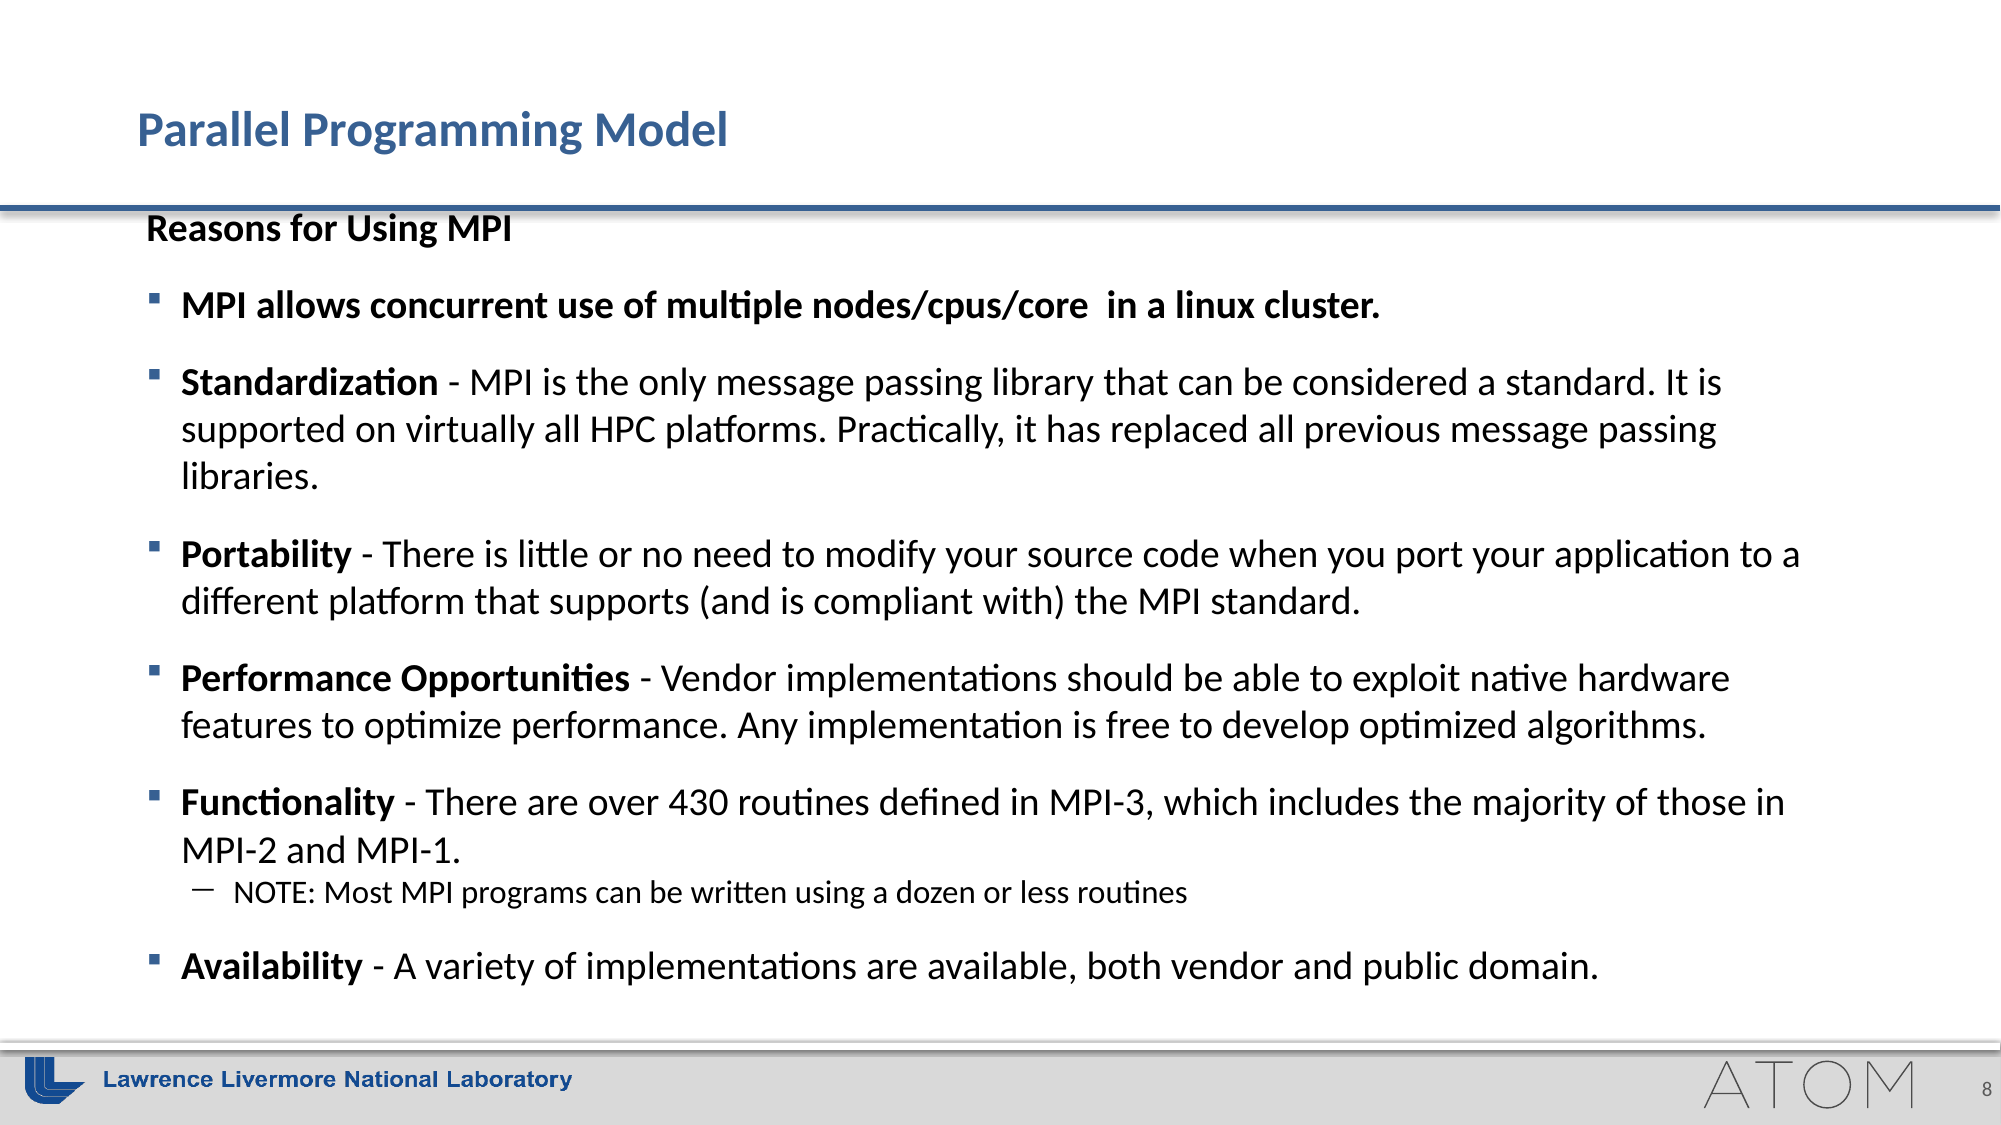

# Parallel Programming Model
Reasons for Using MPI
MPI allows concurrent use of multiple nodes/cpus/core  in a linux cluster.
Standardization - MPI is the only message passing library that can be considered a standard. It is supported on virtually all HPC platforms. Practically, it has replaced all previous message passing libraries.
Portability - There is little or no need to modify your source code when you port your application to a different platform that supports (and is compliant with) the MPI standard.
Performance Opportunities - Vendor implementations should be able to exploit native hardware features to optimize performance. Any implementation is free to develop optimized algorithms.
Functionality - There are over 430 routines defined in MPI-3, which includes the majority of those in MPI-2 and MPI-1.
NOTE: Most MPI programs can be written using a dozen or less routines
Availability - A variety of implementations are available, both vendor and public domain.